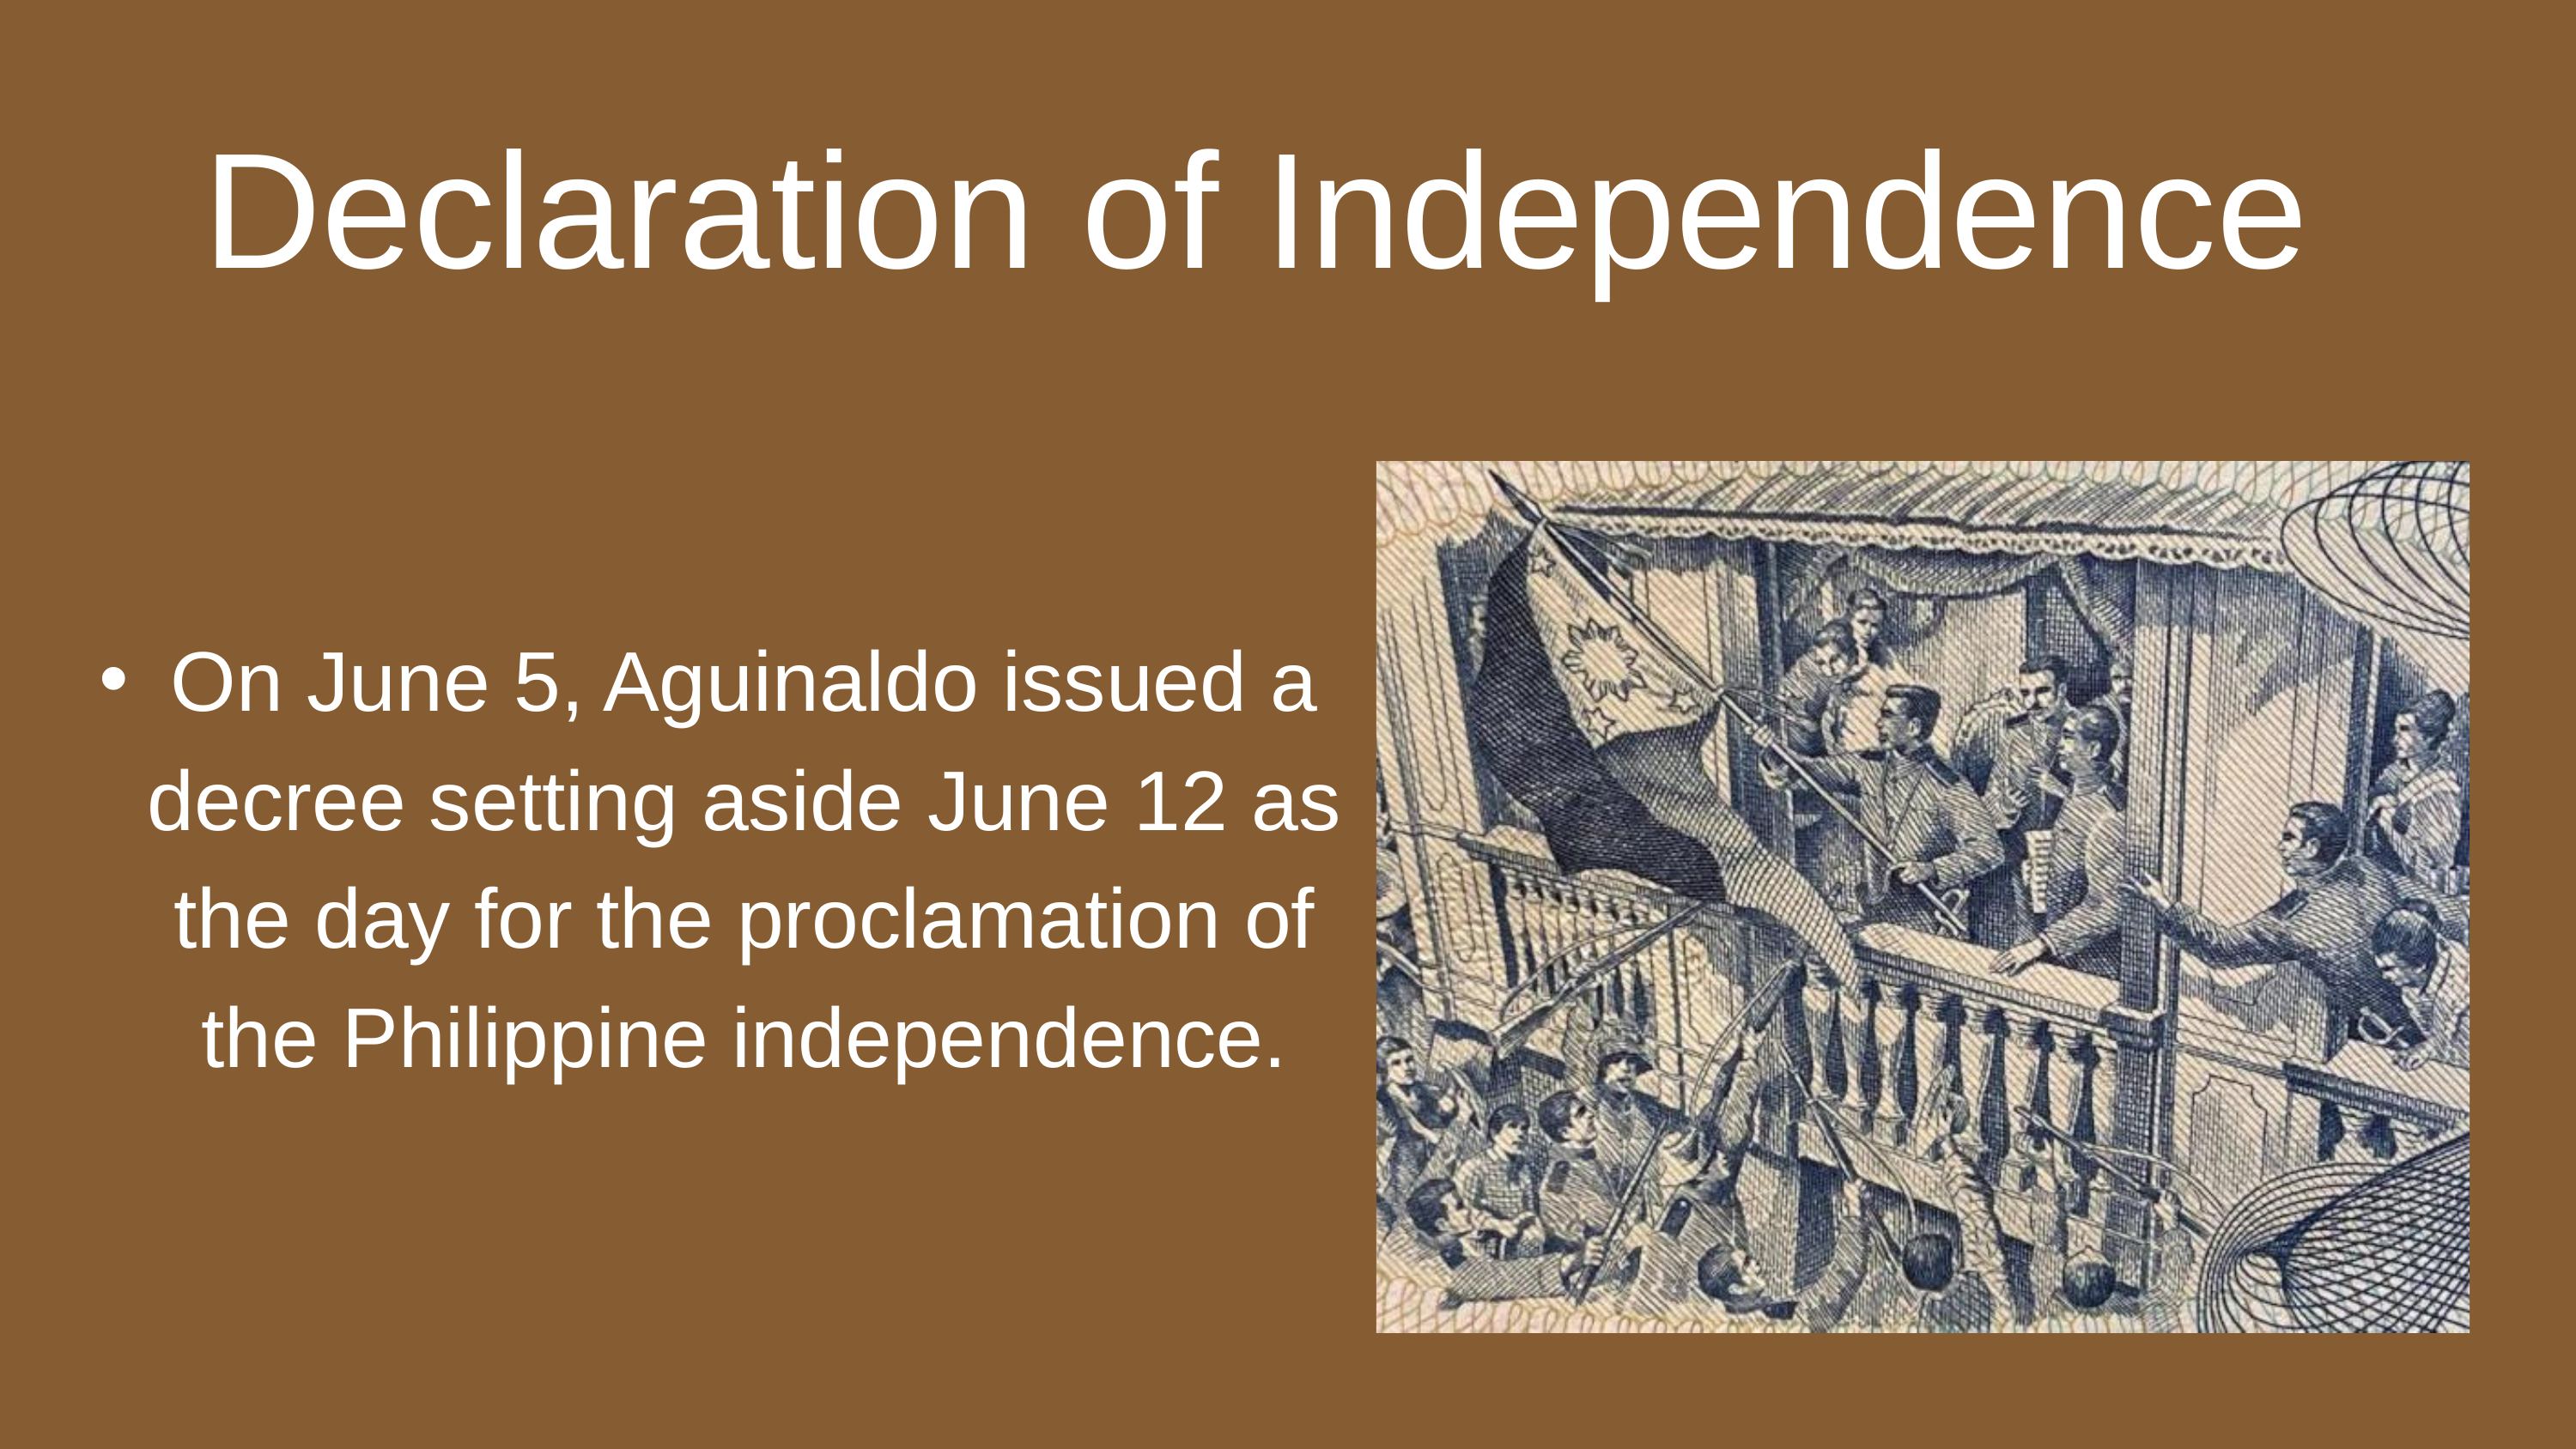

Declaration of Independence

On June 5, Aguinaldo issued a decree setting aside June 12 as the day for the proclamation of the Philippine independence.